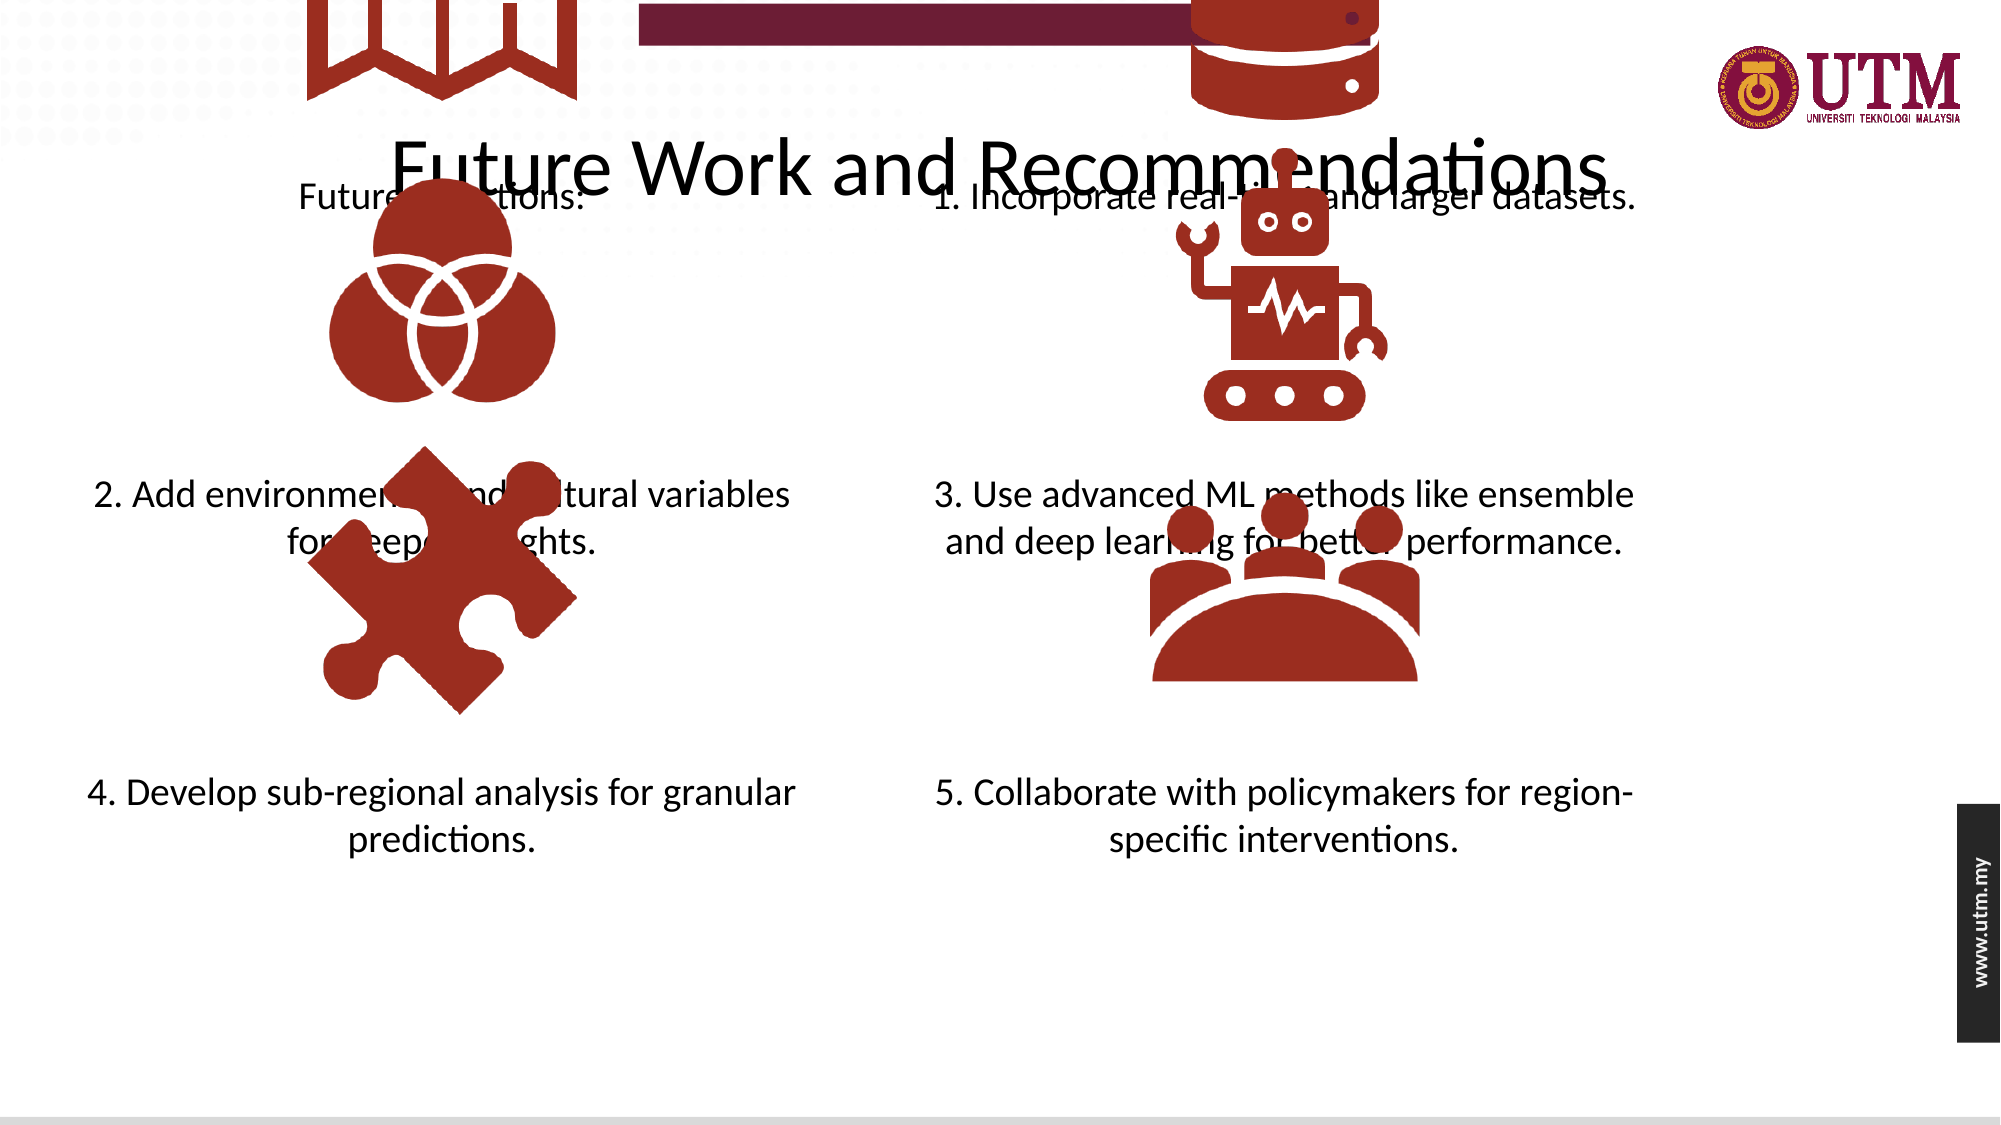

# Future Work and Recommendations
Future Directions:
1. Incorporate real-time and larger datasets.
2. Add environmental and cultural variables for deeper insights.
3. Use advanced ML methods like ensemble and deep learning for better performance.
4. Develop sub-regional analysis for granular predictions.
5. Collaborate with policymakers for region-specific interventions.